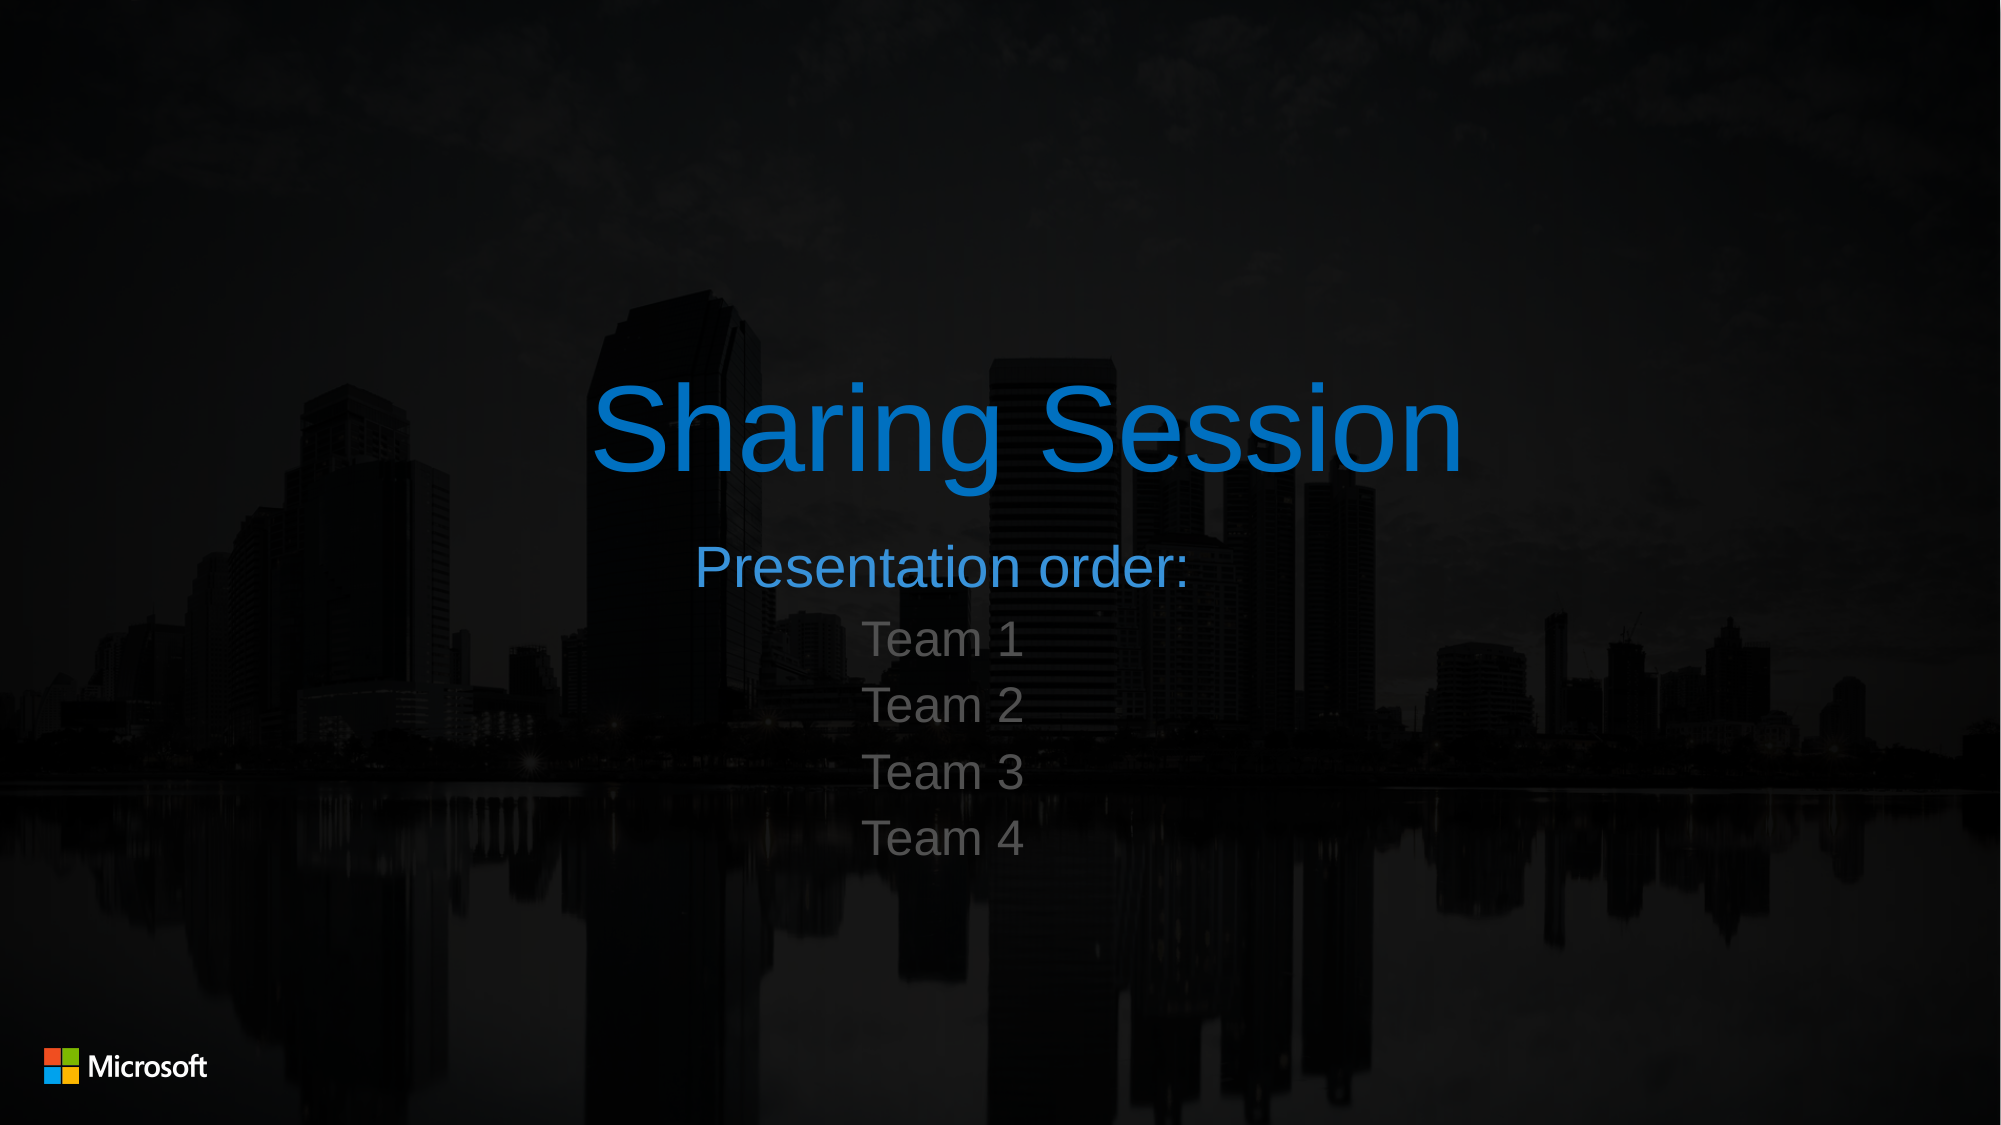

Sharing Session
Presentation order:
Team 1
Team 2
Team 3
Team 4